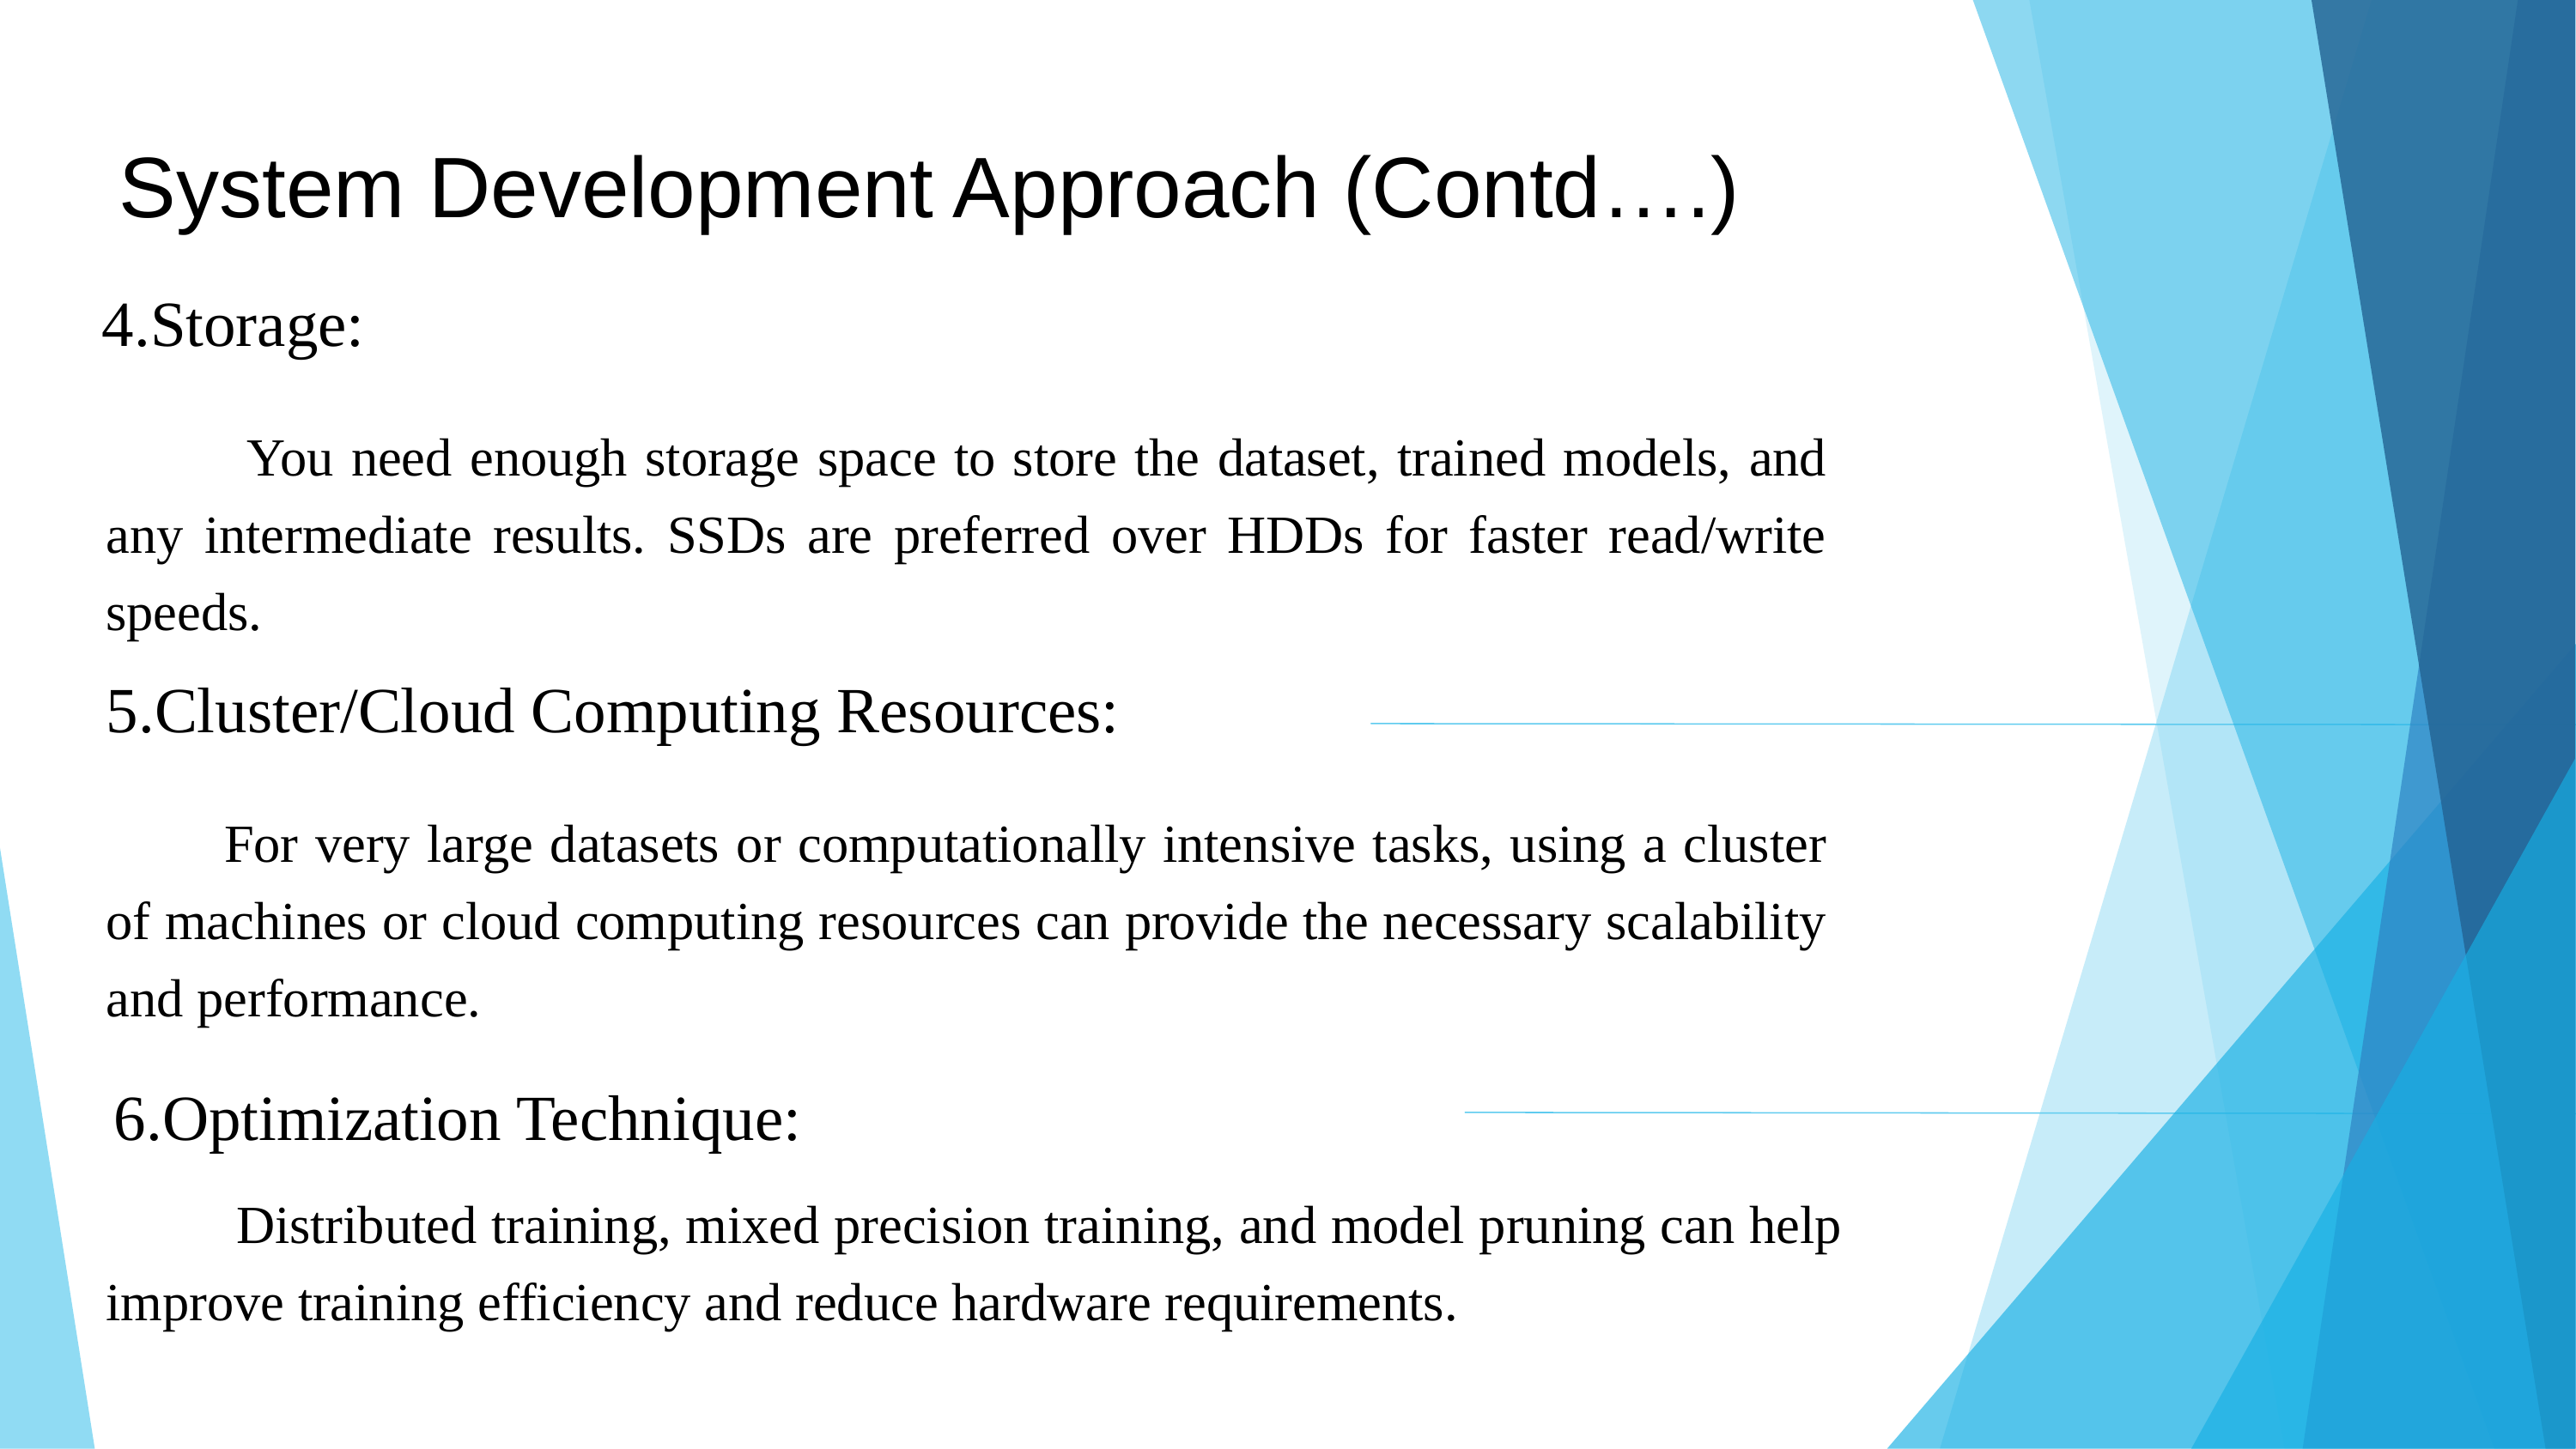

System Development Approach (Contd….)
4.Storage:
        You need enough storage space to store the dataset, trained models, and any intermediate results. SSDs are preferred over HDDs for faster read/write speeds.

       For very large datasets or computationally intensive tasks, using a cluster of machines or cloud computing resources can provide the necessary scalability and performance.

5.Cluster/Cloud Computing Resources:

6.Optimization Technique:

         Distributed training, mixed precision training, and model pruning can help improve training efficiency and reduce hardware requirements.